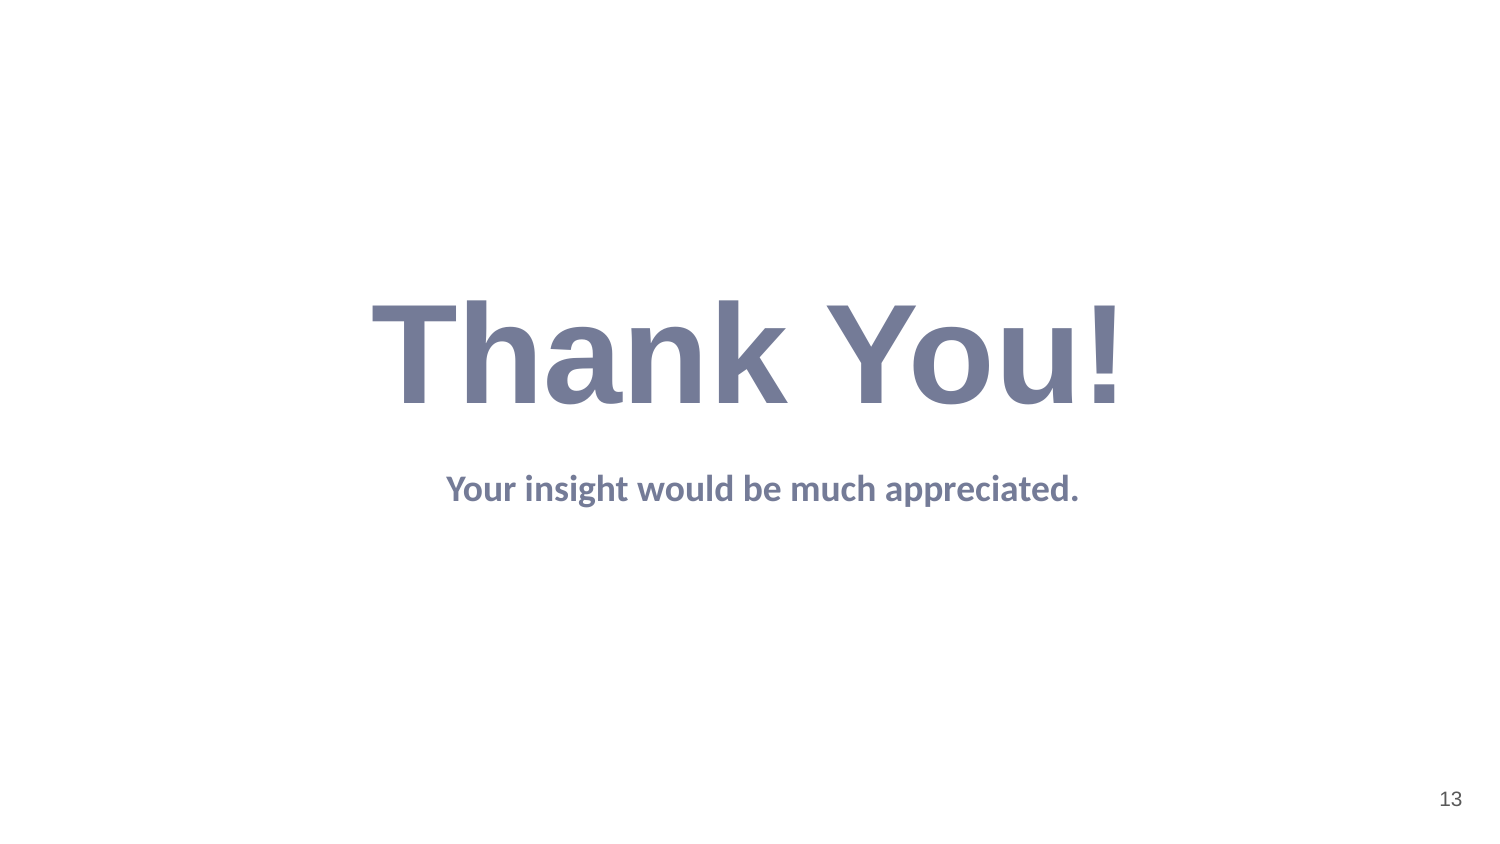

Thank You!
Your insight would be much appreciated.
13